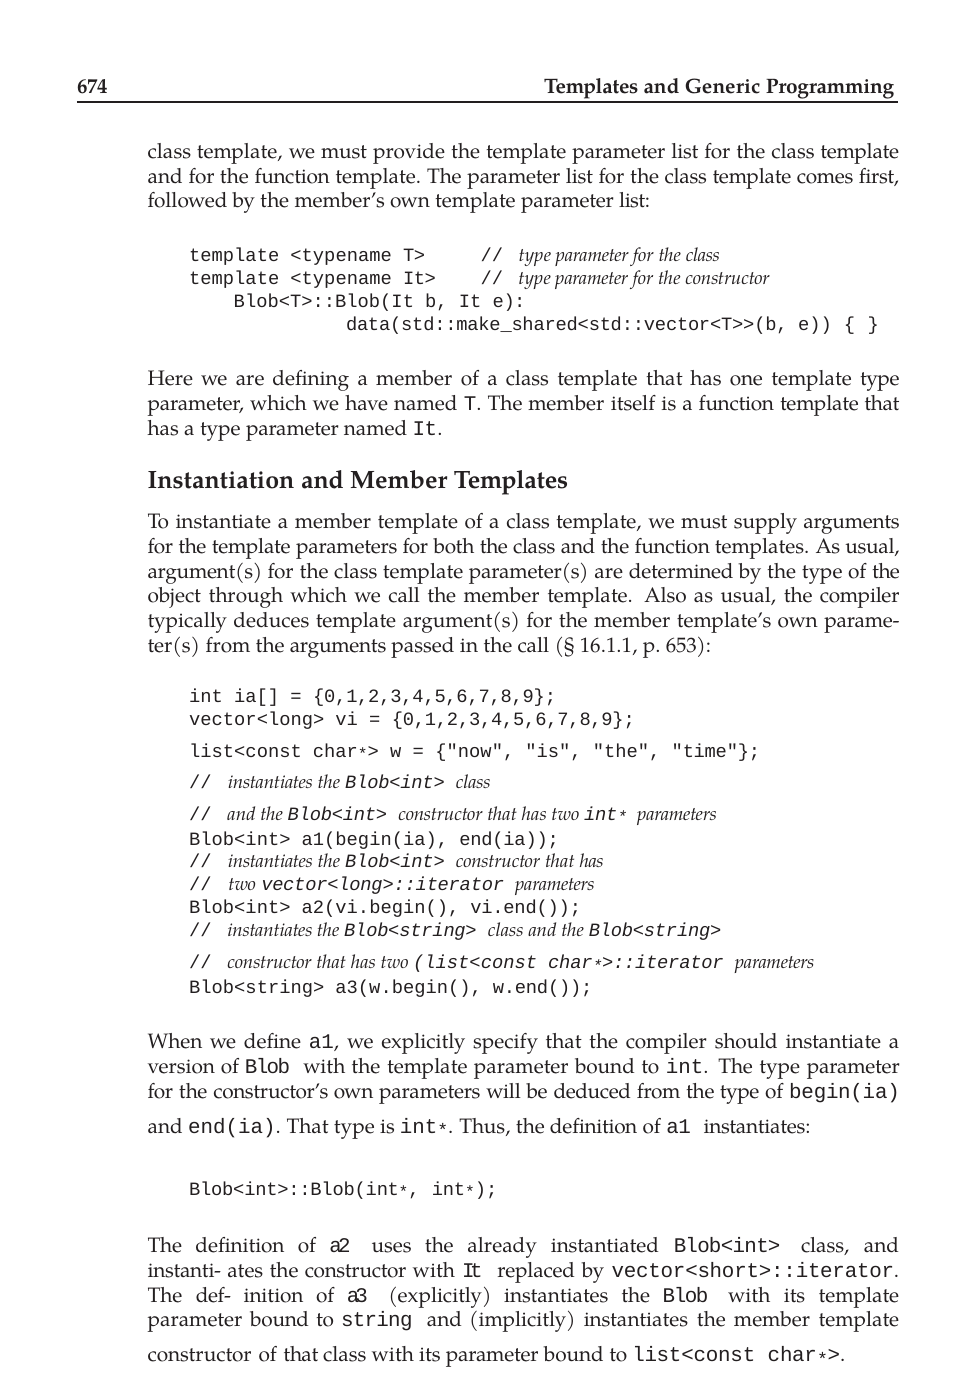

674
Templates and Generic Programming

class template, we must provide the template parameter list for the class template and for the function template. The parameter list for the class template comes first, followed by the member’s own template parameter list:
template <typename T> template <typename It>
// type parameter for the class
// type parameter for the constructor
Blob<T>::Blob(It b, It e):
data(std::make_shared<std::vector<T>>(b, e)) { }

Here we are defining a member of a class template that has one template type parameter, which we have named T. The member itself is a function template that has a type parameter named It.

Instantiation and Member Templates
To instantiate a member template of a class template, we must supply arguments for the template parameters for both the class and the function templates. As usual, argument(s) for the class template parameter(s) are determined by the type of the object through which we call the member template. Also as usual, the compiler typically deduces template argument(s) for the member template’s own parame- ter(s) from the arguments passed in the call (§ 16.1.1, p. 653):

int ia[] = {0,1,2,3,4,5,6,7,8,9};
vector<long> vi = {0,1,2,3,4,5,6,7,8,9};
list<const char*> w = {"now", "is", "the", "time"};
// instantiates the Blob<int> class
// and the Blob<int> constructor that has two int* parameters
Blob<int> a1(begin(ia), end(ia));
// instantiates the Blob<int> constructor that has
// two vector<long>::iterator parameters
Blob<int> a2(vi.begin(), vi.end());
// instantiates the Blob<string> class and the Blob<string>
// constructor that has two (list<const char*>::iterator parameters
Blob<string> a3(w.begin(), w.end());

When we define a1, we explicitly specify that the compiler should instantiate a version of Blob with the template parameter bound to int. The type parameter for the constructor’s own parameters will be deduced from the type of begin(ia) and end(ia). That type is int*. Thus, the definition of a1 instantiates:

Blob<int>::Blob(int*, int*);

The definition of a2 uses the already instantiated Blob<int> class, and instanti- ates the constructor with It replaced by vector<short>::iterator. The def- inition of a3 (explicitly) instantiates the Blob with its template parameter bound to string and (implicitly) instantiates the member template constructor of that class with its parameter bound to list<const char*>.